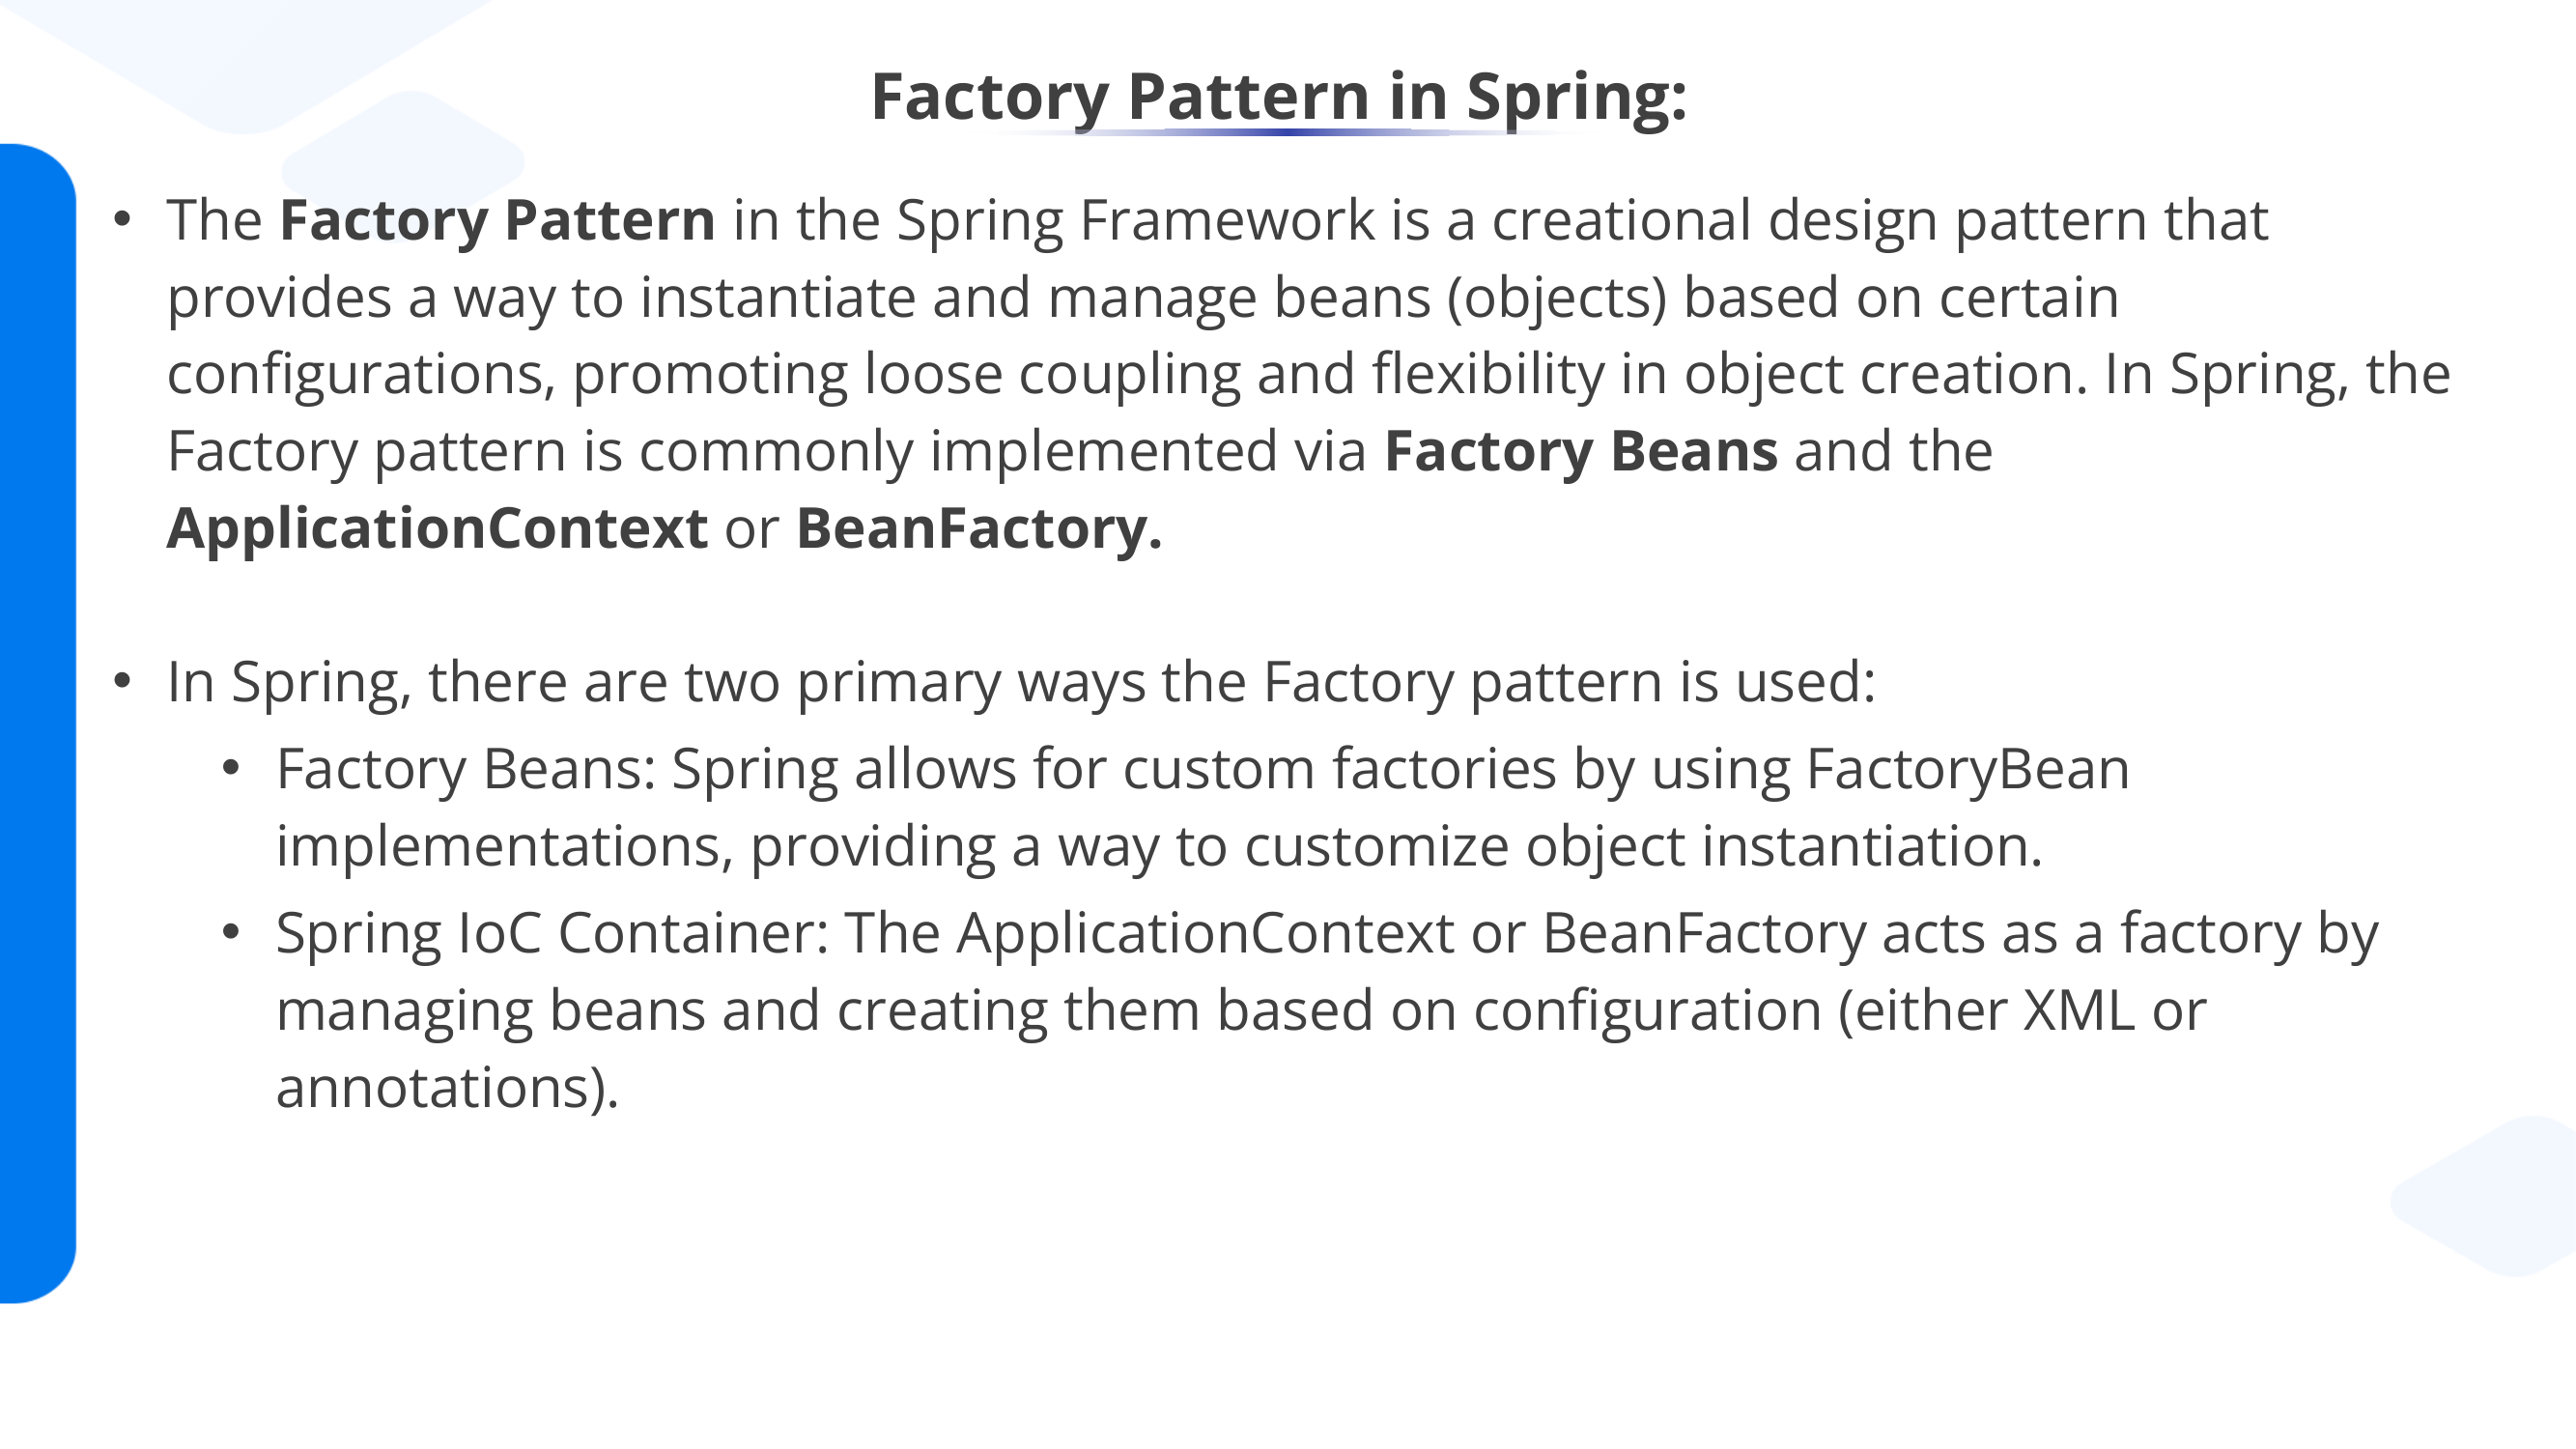

# Factory Pattern in Spring:

The Factory Pattern in the Spring Framework is a creational design pattern that provides a way to instantiate and manage beans (objects) based on certain configurations, promoting loose coupling and flexibility in object creation. In Spring, the Factory pattern is commonly implemented via Factory Beans and the ApplicationContext or BeanFactory.

In Spring, there are two primary ways the Factory pattern is used:
Factory Beans: Spring allows for custom factories by using FactoryBean implementations, providing a way to customize object instantiation.
Spring IoC Container: The ApplicationContext or BeanFactory acts as a factory by managing beans and creating them based on configuration (either XML or annotations).